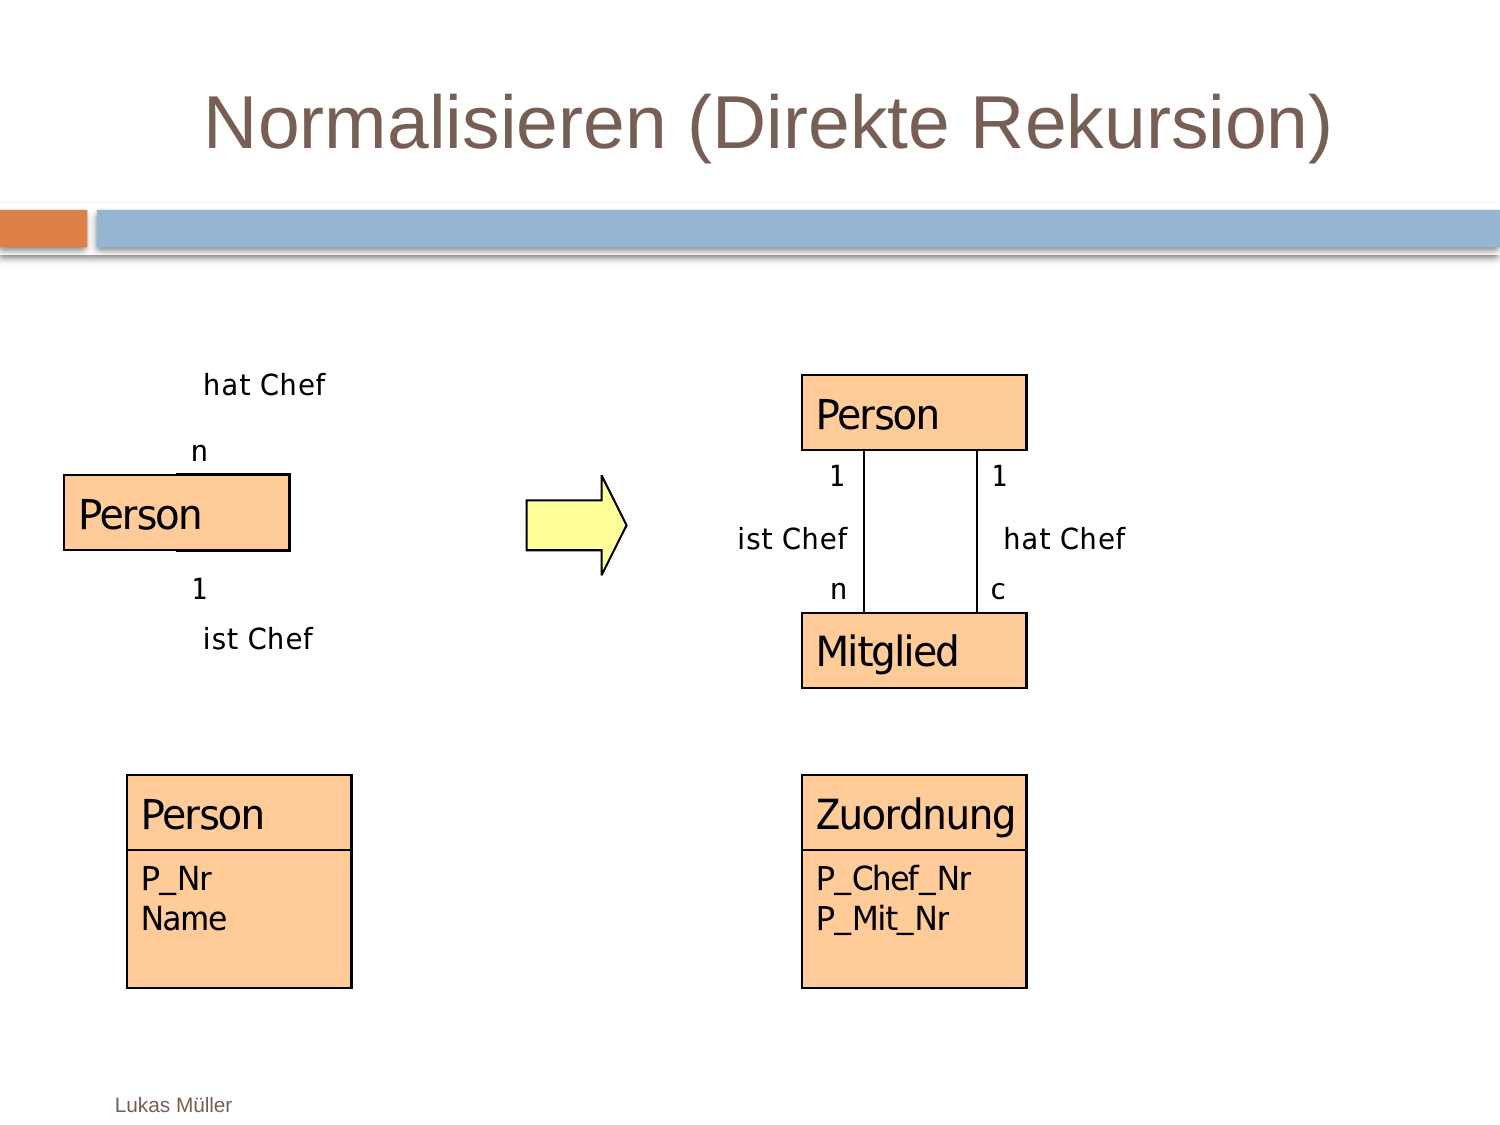

# Normalisieren (Direkte Rekursion)
hat Chef
Person
n
1
1
Person

ist Chef
hat Chef
1
n
c
ist Chef
Mitglied
Person
Zuordnung
P_Nr
Name
P_Chef_Nr
P_Mit_Nr